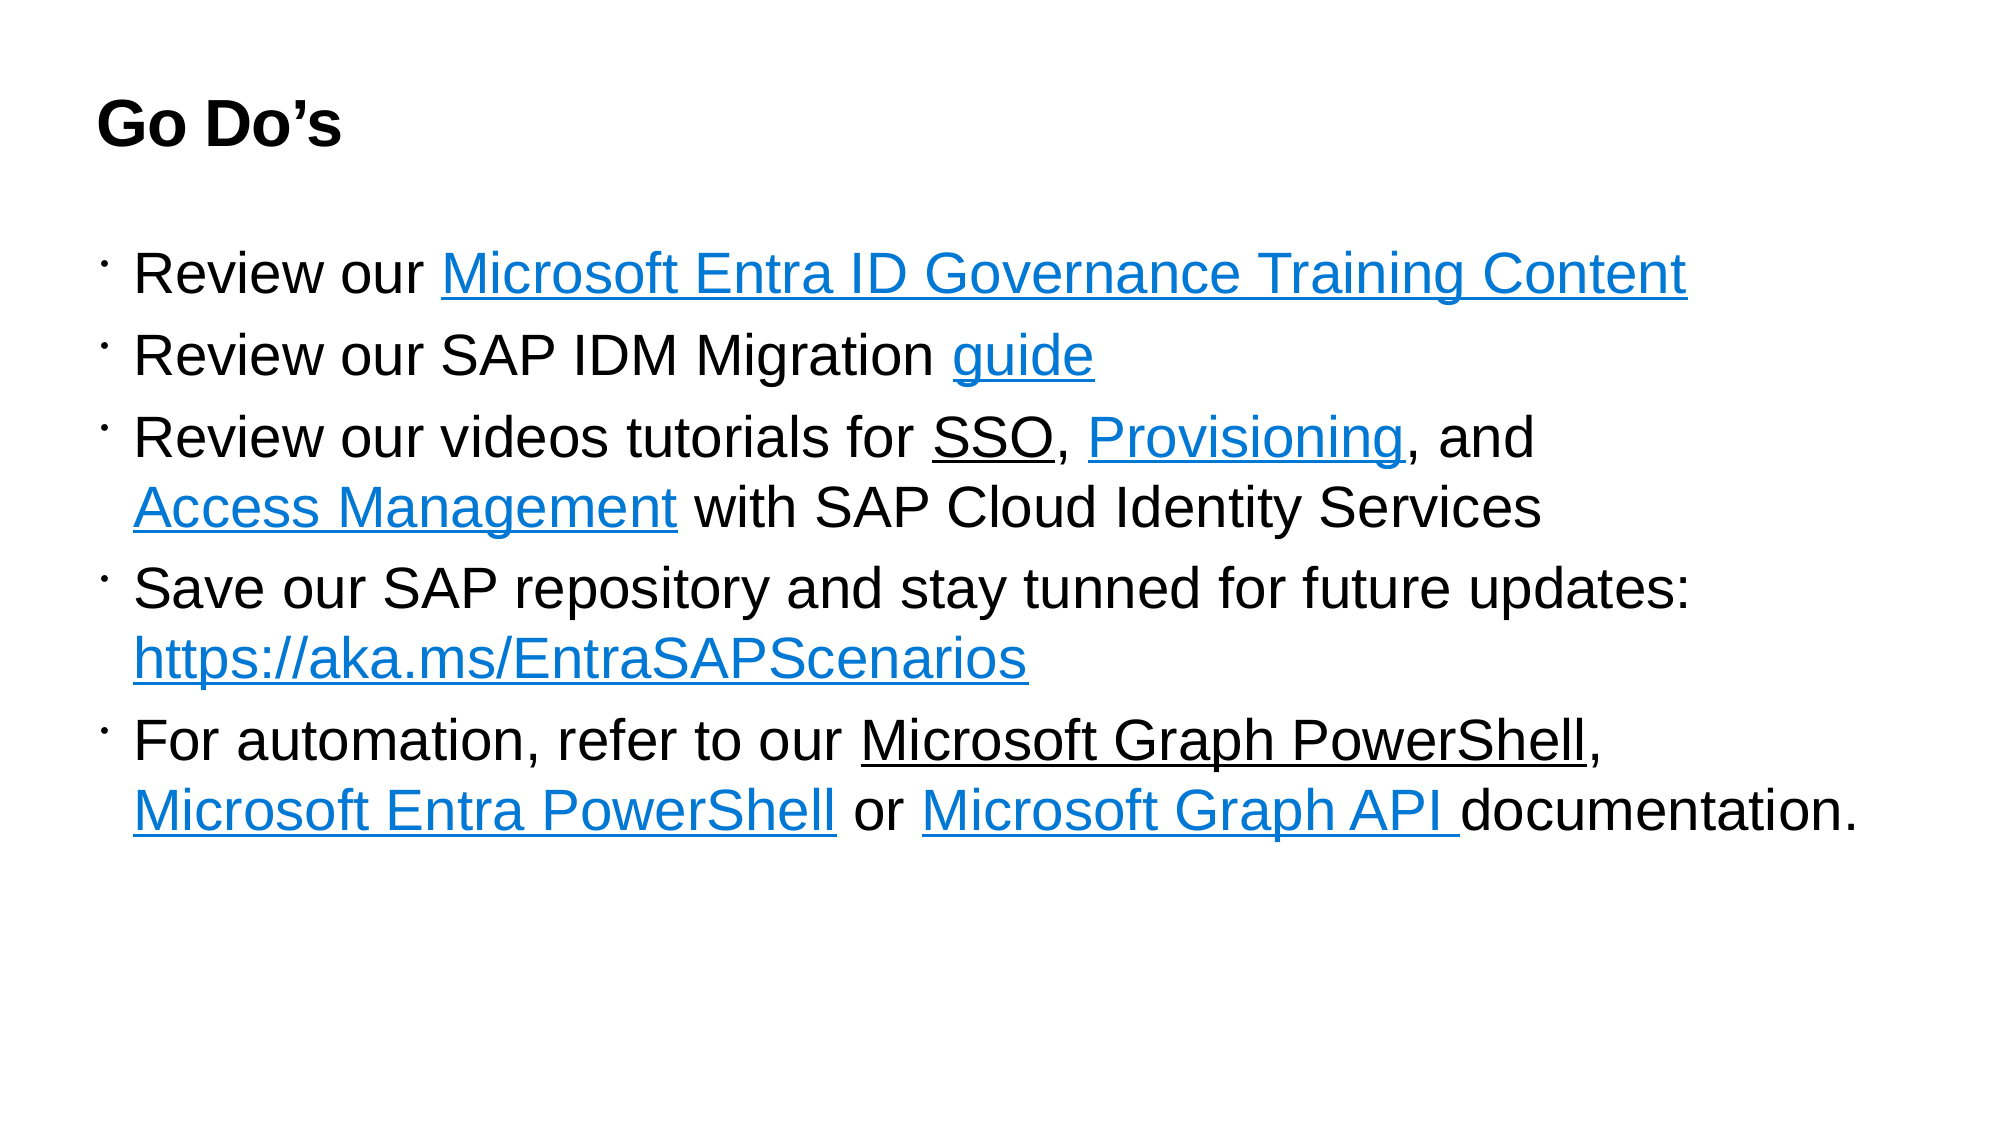

# Go Do’s
Review our Microsoft Entra ID Governance Training Content
Review our SAP IDM Migration guide
Review our videos tutorials for SSO, Provisioning, and Access Management with SAP Cloud Identity Services
Save our SAP repository and stay tunned for future updates: https://aka.ms/EntraSAPScenarios
For automation, refer to our Microsoft Graph PowerShell, Microsoft Entra PowerShell or Microsoft Graph API documentation.